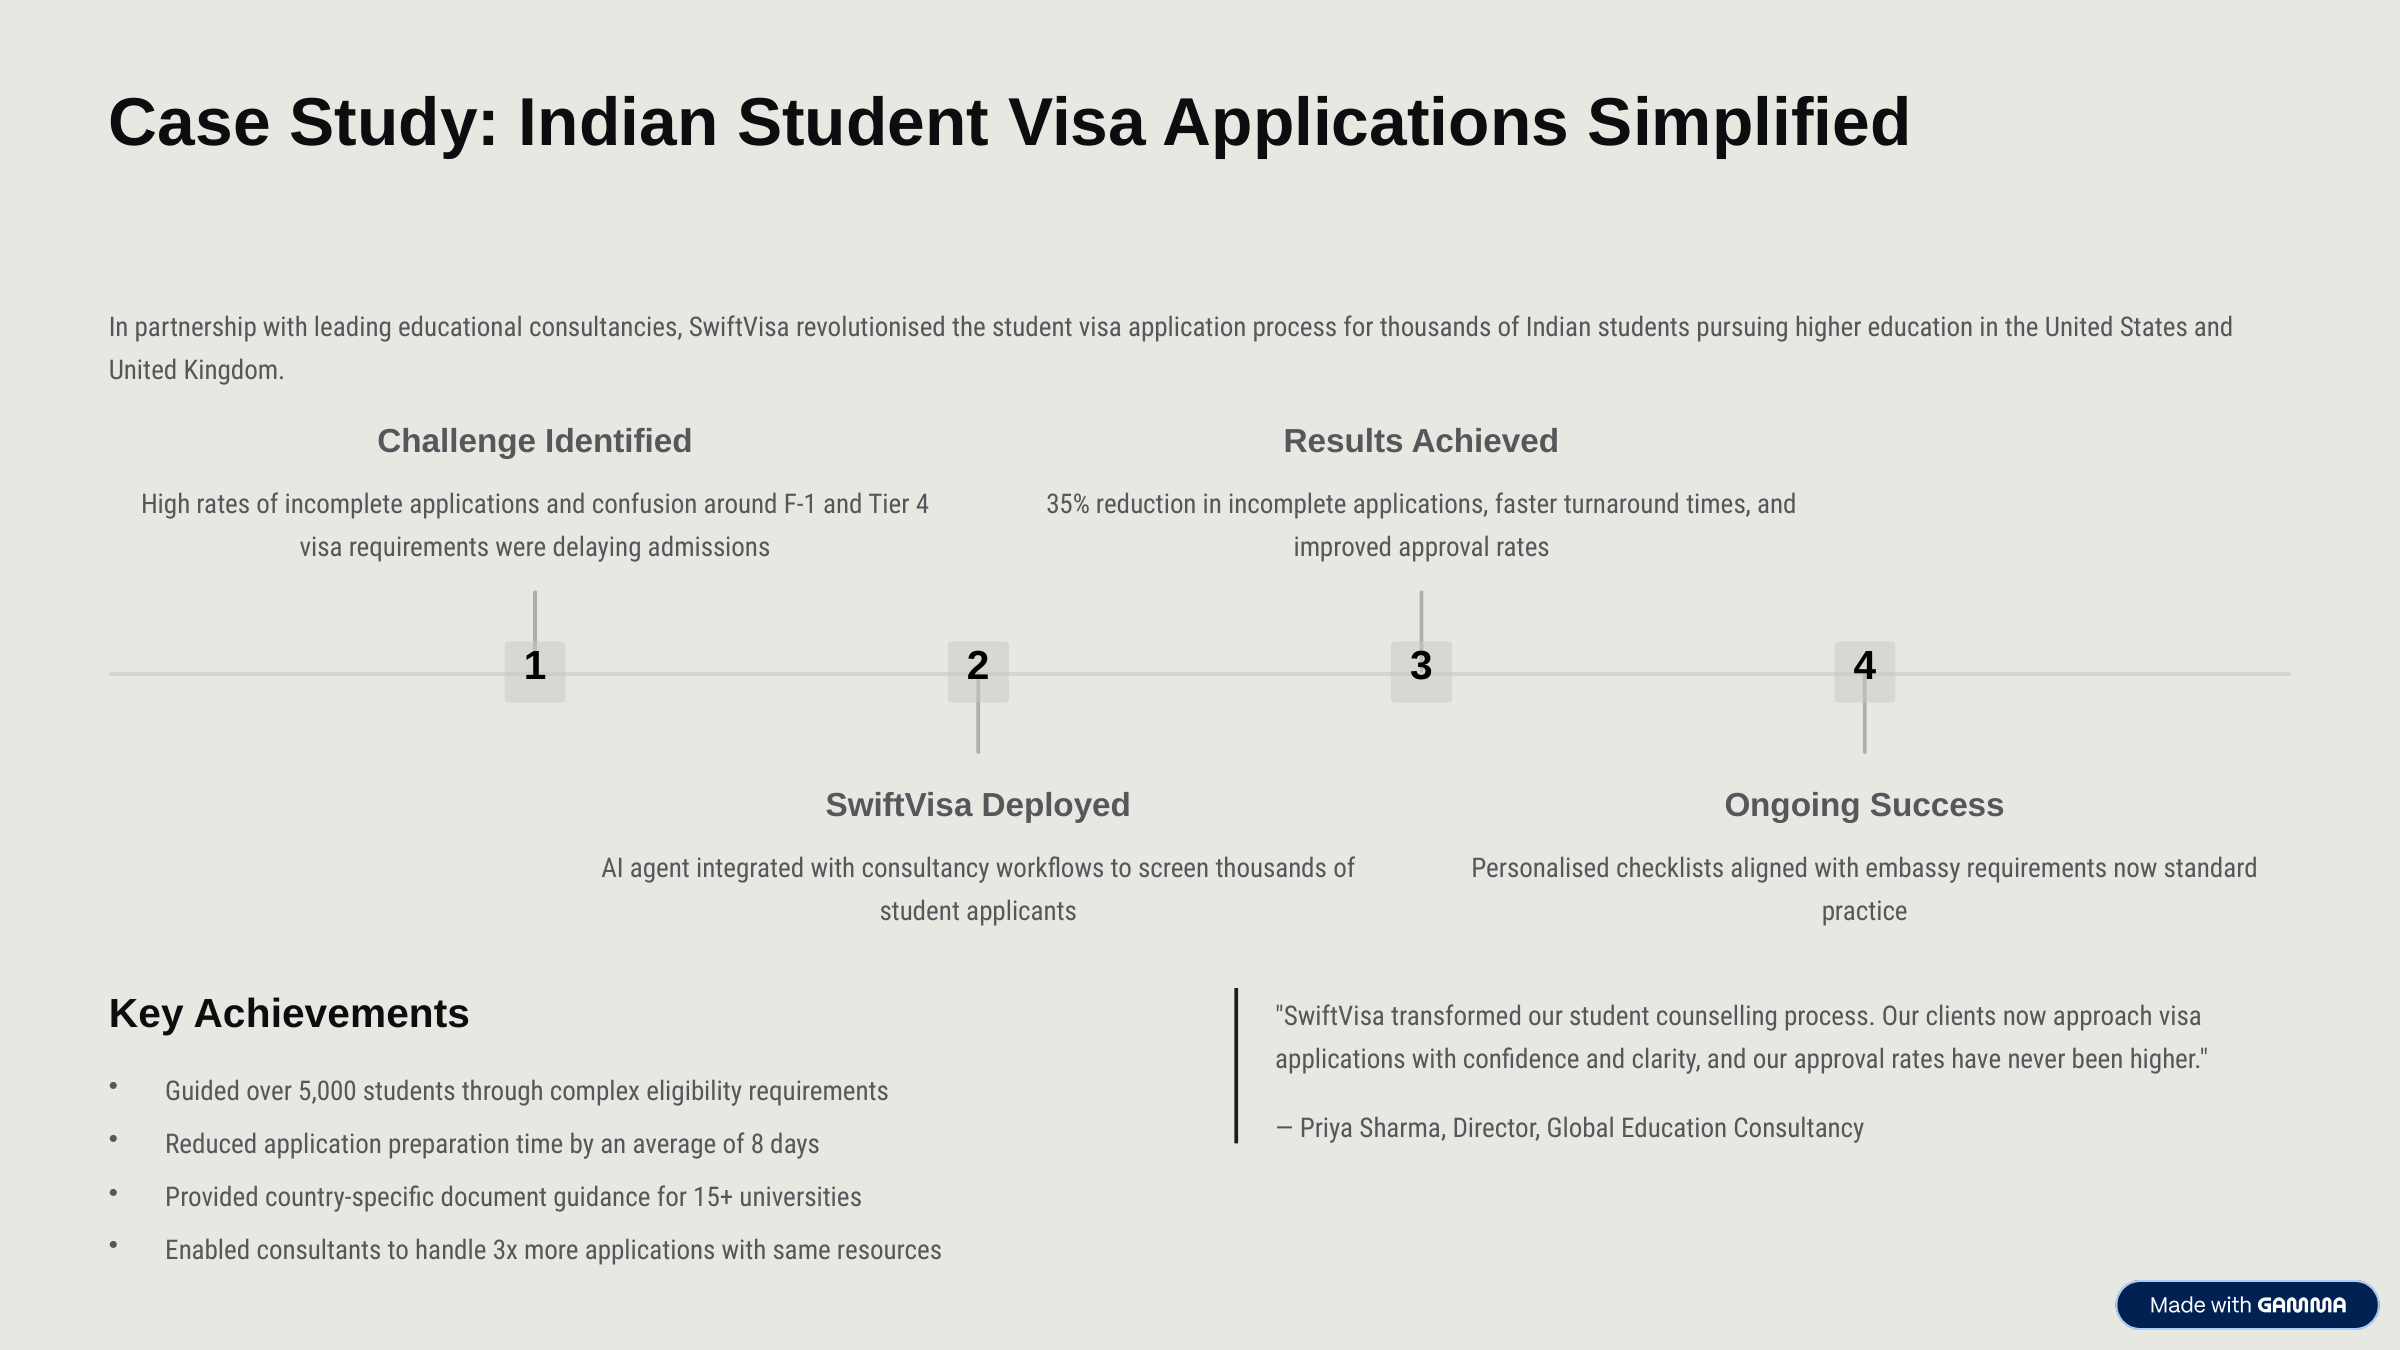

Case Study: Indian Student Visa Applications Simplified
In partnership with leading educational consultancies, SwiftVisa revolutionised the student visa application process for thousands of Indian students pursuing higher education in the United States and United Kingdom.
Challenge Identified
Results Achieved
High rates of incomplete applications and confusion around F-1 and Tier 4 visa requirements were delaying admissions
35% reduction in incomplete applications, faster turnaround times, and improved approval rates

1
2
3
4

SwiftVisa Deployed
Ongoing Success
AI agent integrated with consultancy workflows to screen thousands of student applicants
Personalised checklists aligned with embassy requirements now standard practice
Key Achievements

"SwiftVisa transformed our student counselling process. Our clients now approach visa applications with confidence and clarity, and our approval rates have never been higher."
Guided over 5,000 students through complex eligibility requirements
— Priya Sharma, Director, Global Education Consultancy
Reduced application preparation time by an average of 8 days
Provided country-specific document guidance for 15+ universities
Enabled consultants to handle 3x more applications with same resources